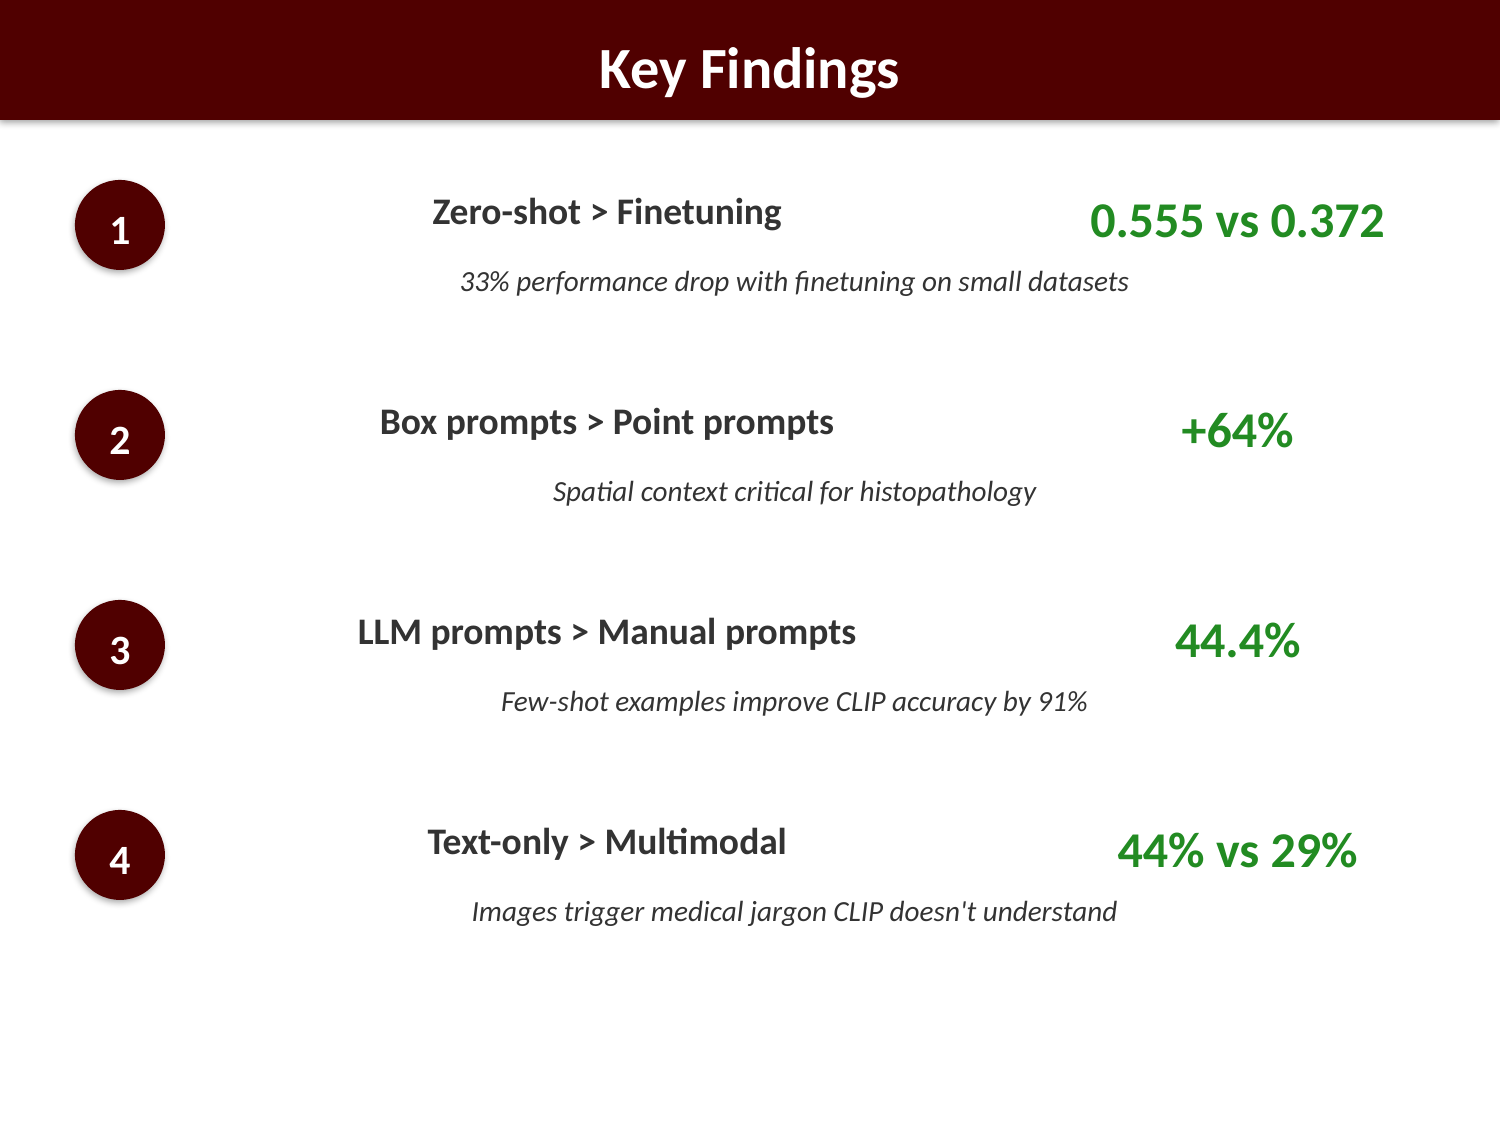

Key Findings

Zero-shot > Finetuning
0.555 vs 0.372
1
33% performance drop with finetuning on small datasets

Box prompts > Point prompts
+64%
2
Spatial context critical for histopathology

LLM prompts > Manual prompts
44.4%
3
Few-shot examples improve CLIP accuracy by 91%

Text-only > Multimodal
44% vs 29%
4
Images trigger medical jargon CLIP doesn't understand